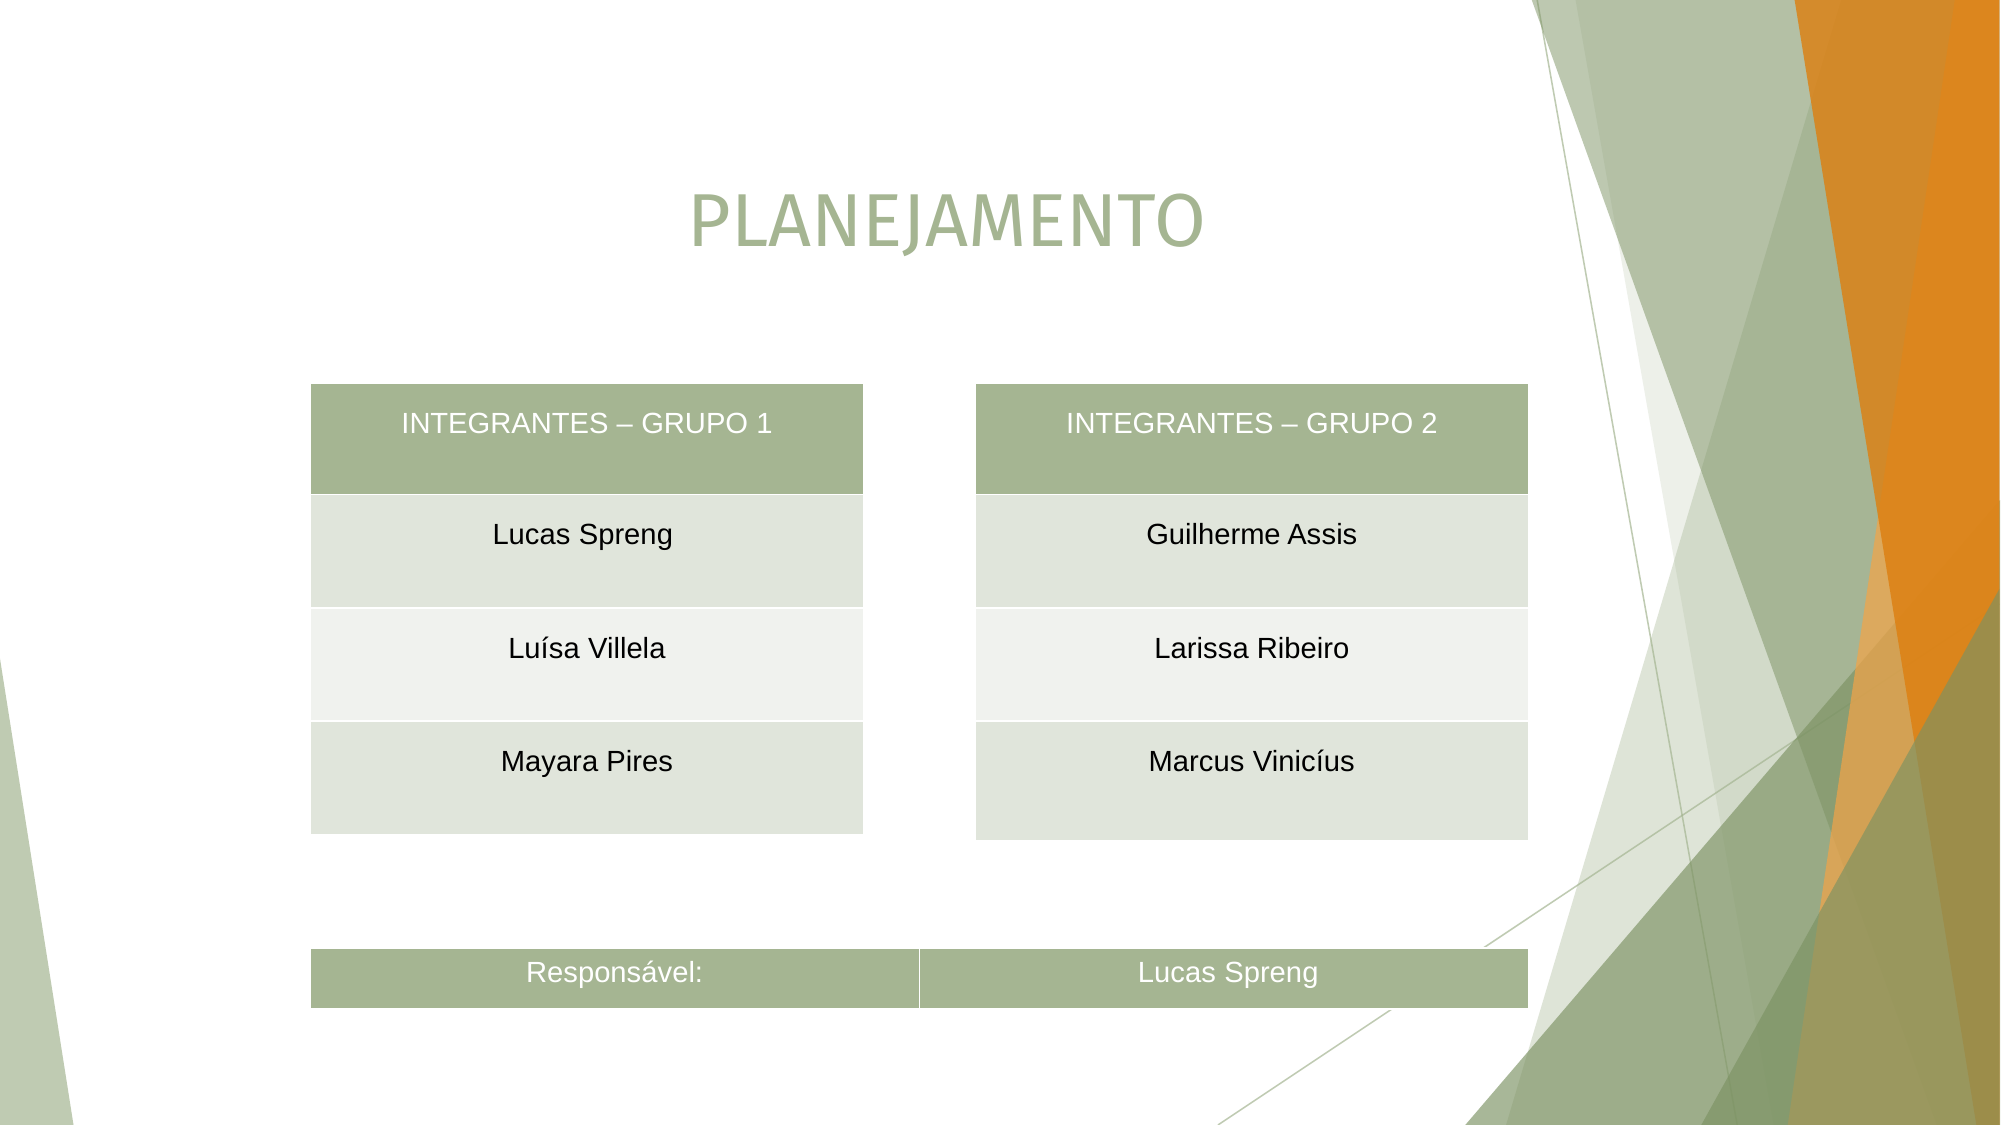

# PLANEJAMENTO
| INTEGRANTES – GRUPO 1 |
| --- |
| Lucas Spreng |
| Luísa Villela |
| Mayara Pires |
| INTEGRANTES – GRUPO 2 |
| --- |
| Guilherme Assis |
| Larissa Ribeiro |
| Marcus Vinicíus |
| Responsável: | Lucas Spreng |
| --- | --- |